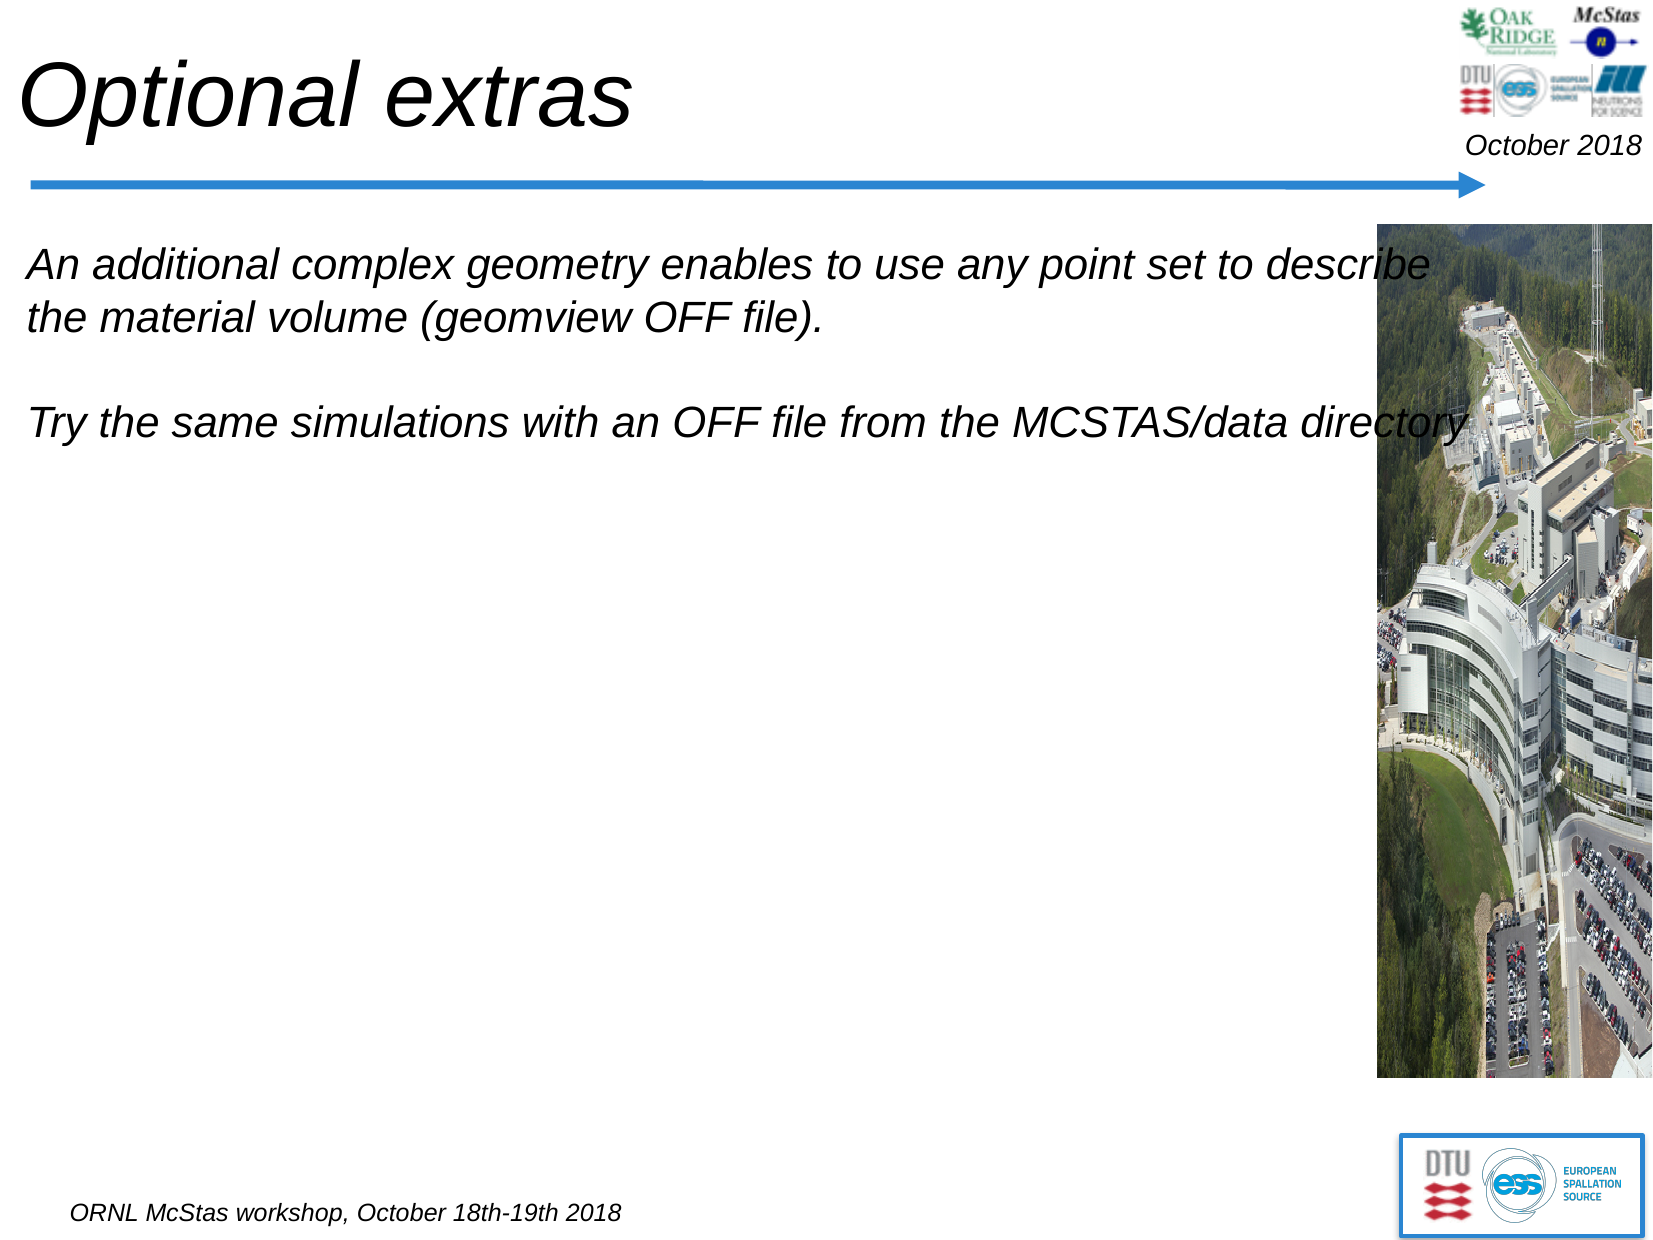

# Optional extras
An additional complex geometry enables to use any point set to describe the material volume (geomview OFF file).

Try the same simulations with an OFF file from the MCSTAS/data directory
16